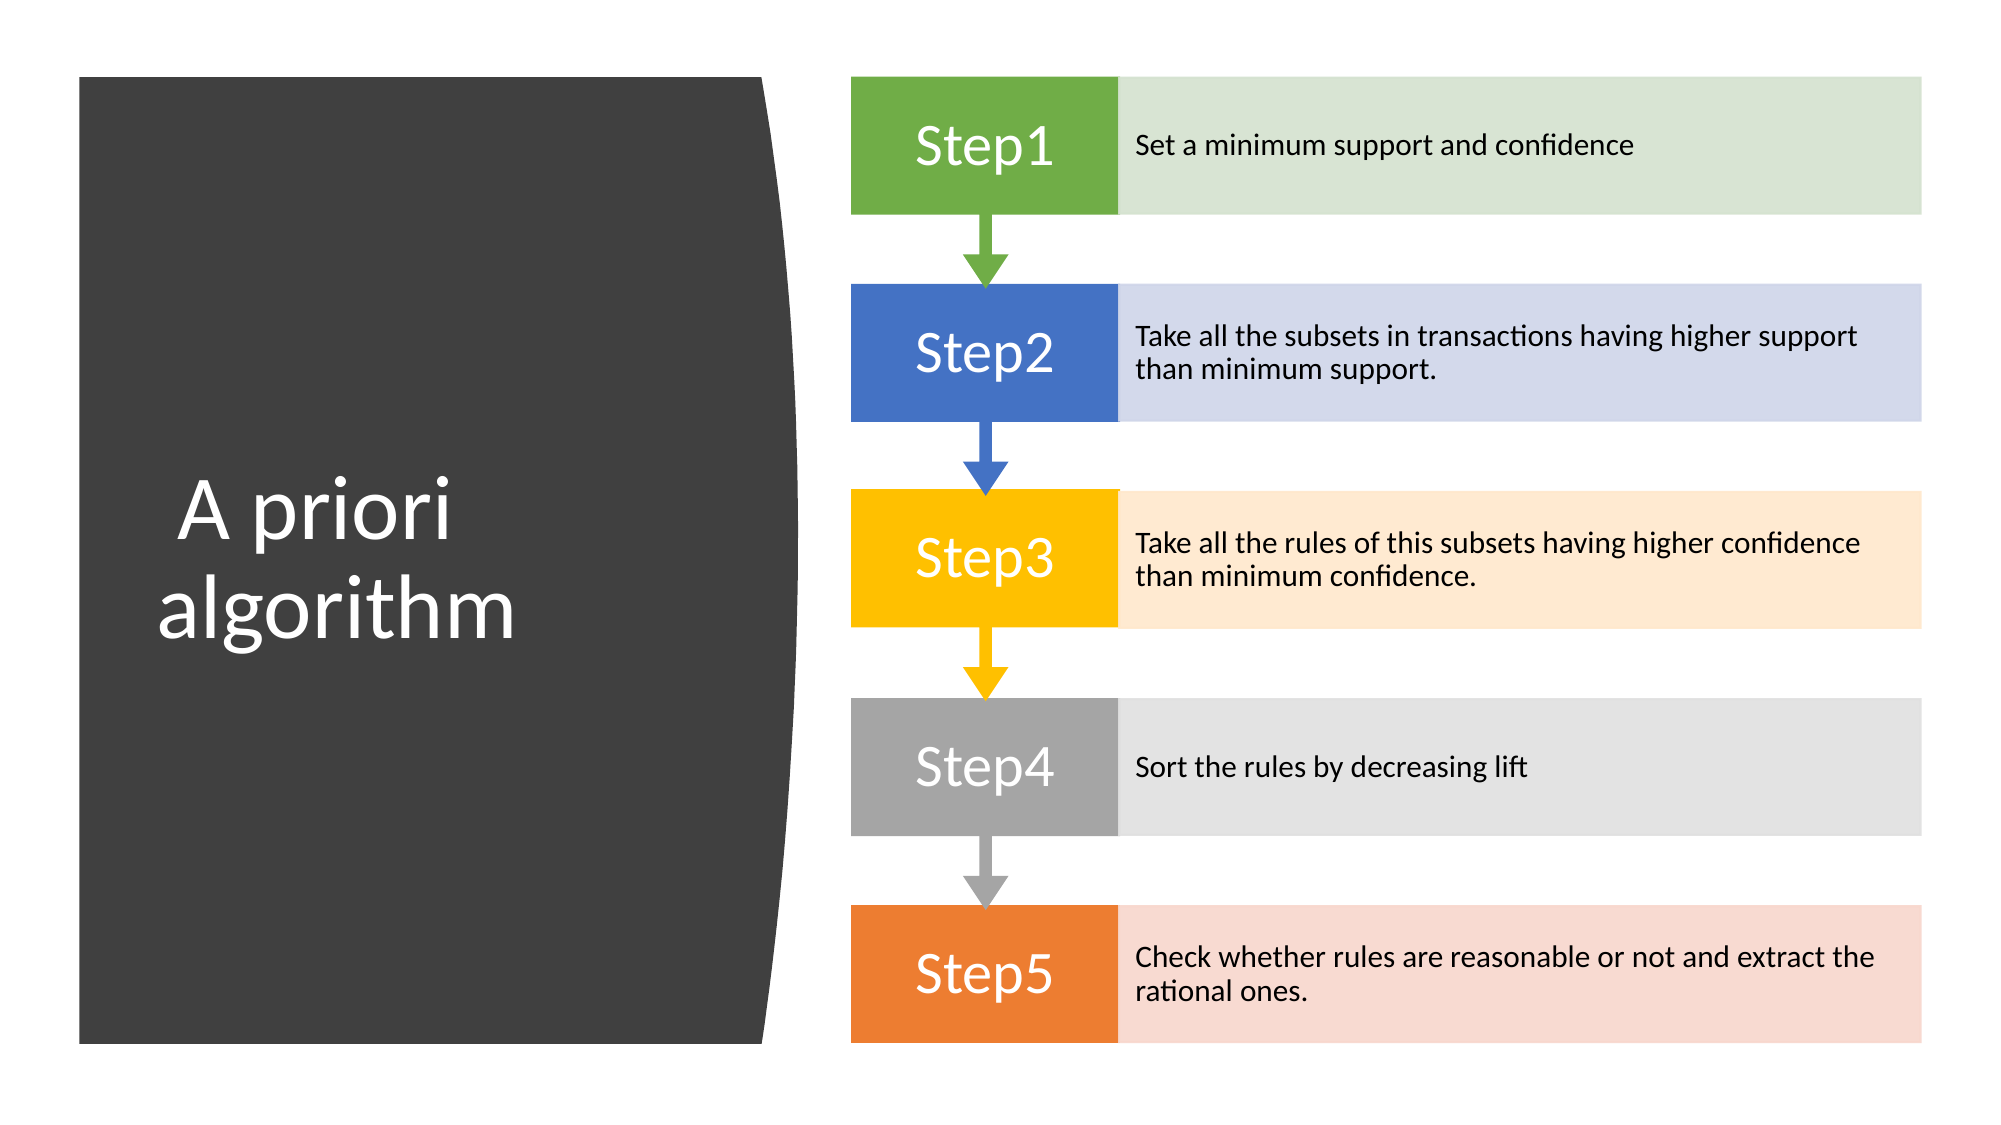

Step5
Check whether rules are reasonable or not and extract the rational ones.
Step4
Sort the rules by decreasing lift
Step3
Take all the rules of this subsets having higher confidence than minimum confidence.
Step2
Take all the subsets in transactions having higher support than minimum support.
Step1
Set a minimum support and confidence

# A priori algorithm